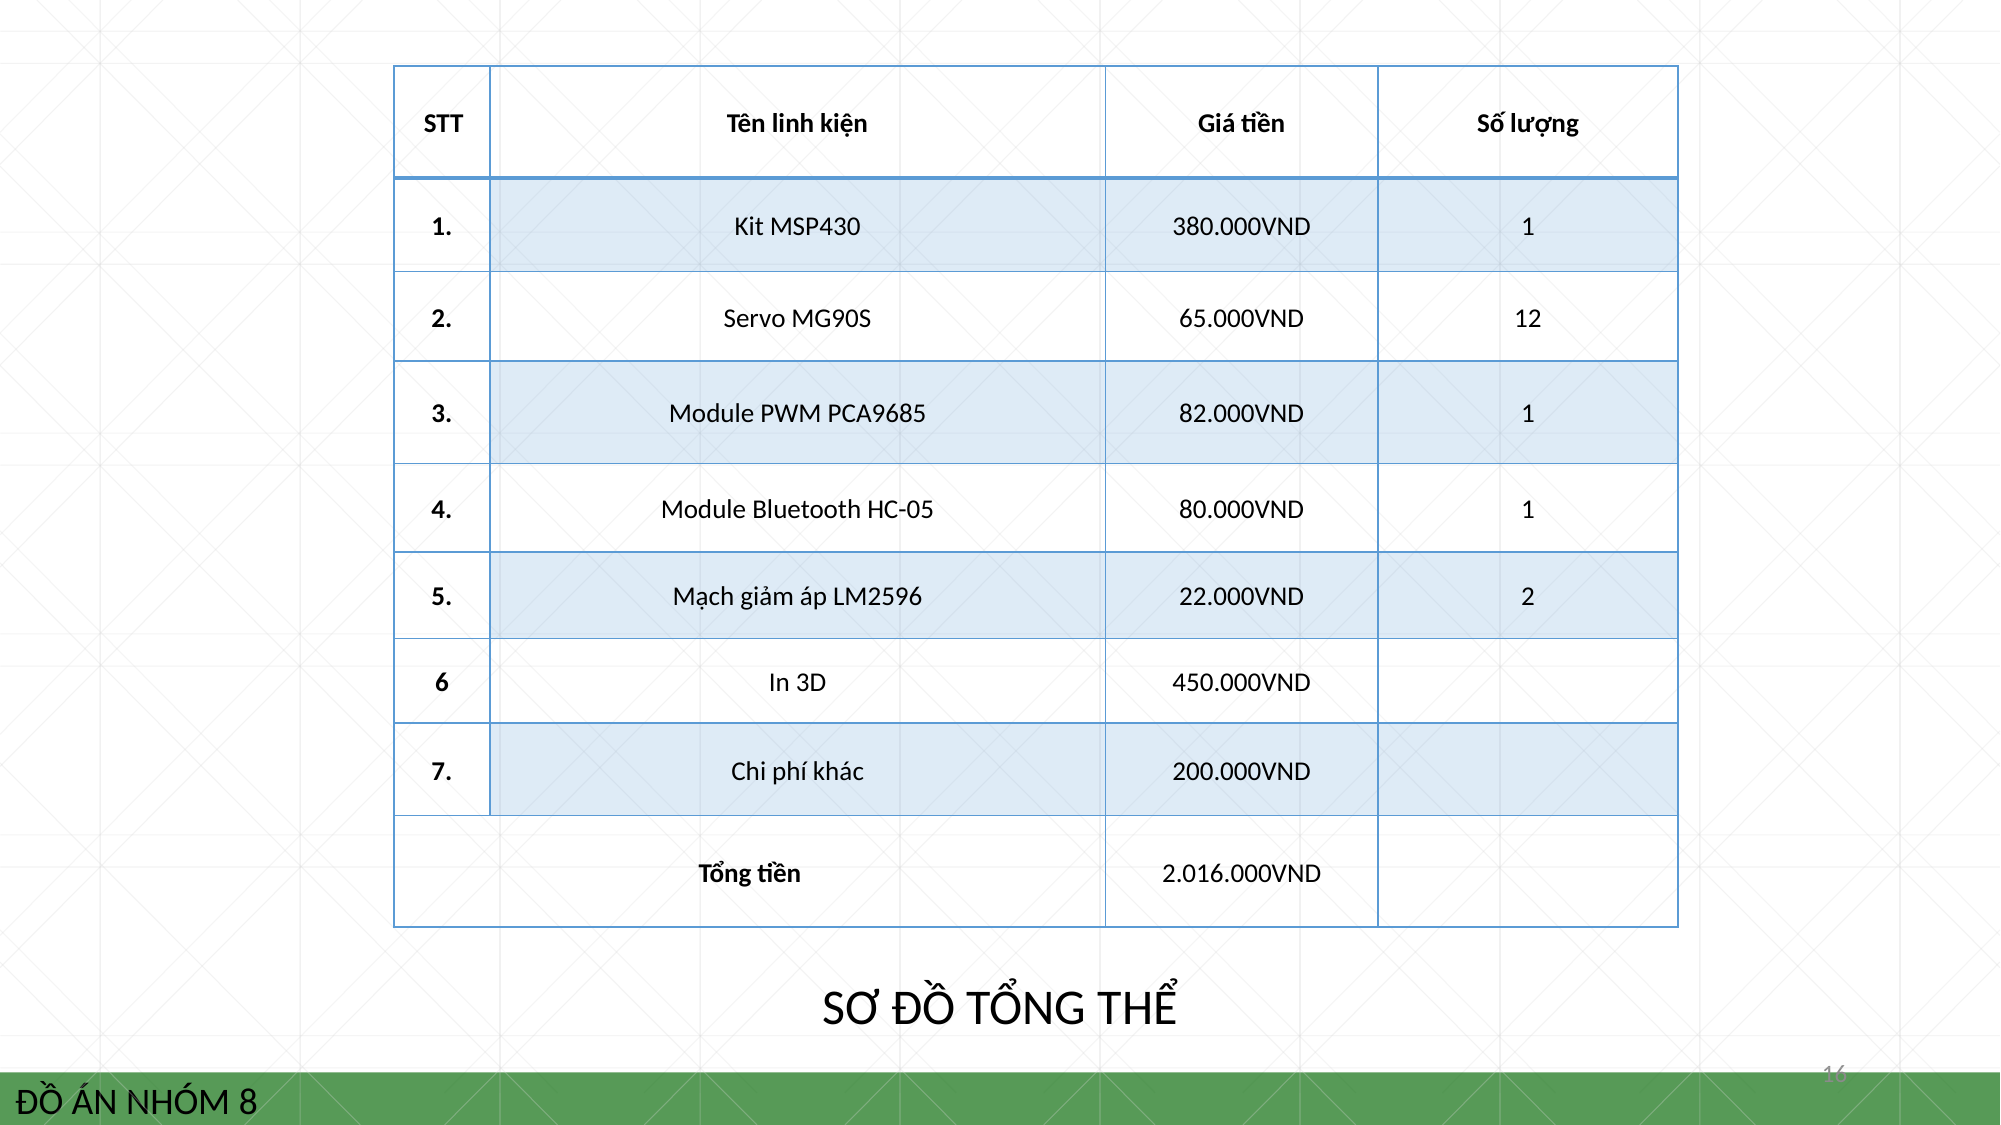

| STT | Tên linh kiện | Giá tiền | Số lượng |
| --- | --- | --- | --- |
| 1. | Kit MSP430 | 380.000VND | 1 |
| 2. | Servo MG90S | 65.000VND | 12 |
| 3. | Module PWM PCA9685 | 82.000VND | 1 |
| 4. | Module Bluetooth HC-05 | 80.000VND | 1 |
| 5. | Mạch giảm áp LM2596 | 22.000VND | 2 |
| 6 | In 3D | 450.000VND |  |
| 7. | Chi phí khác | 200.000VND |  |
| Tổng tiền | Tổng tiền | 2.016.000VND |  |
SƠ ĐỒ TỔNG THỂ
16